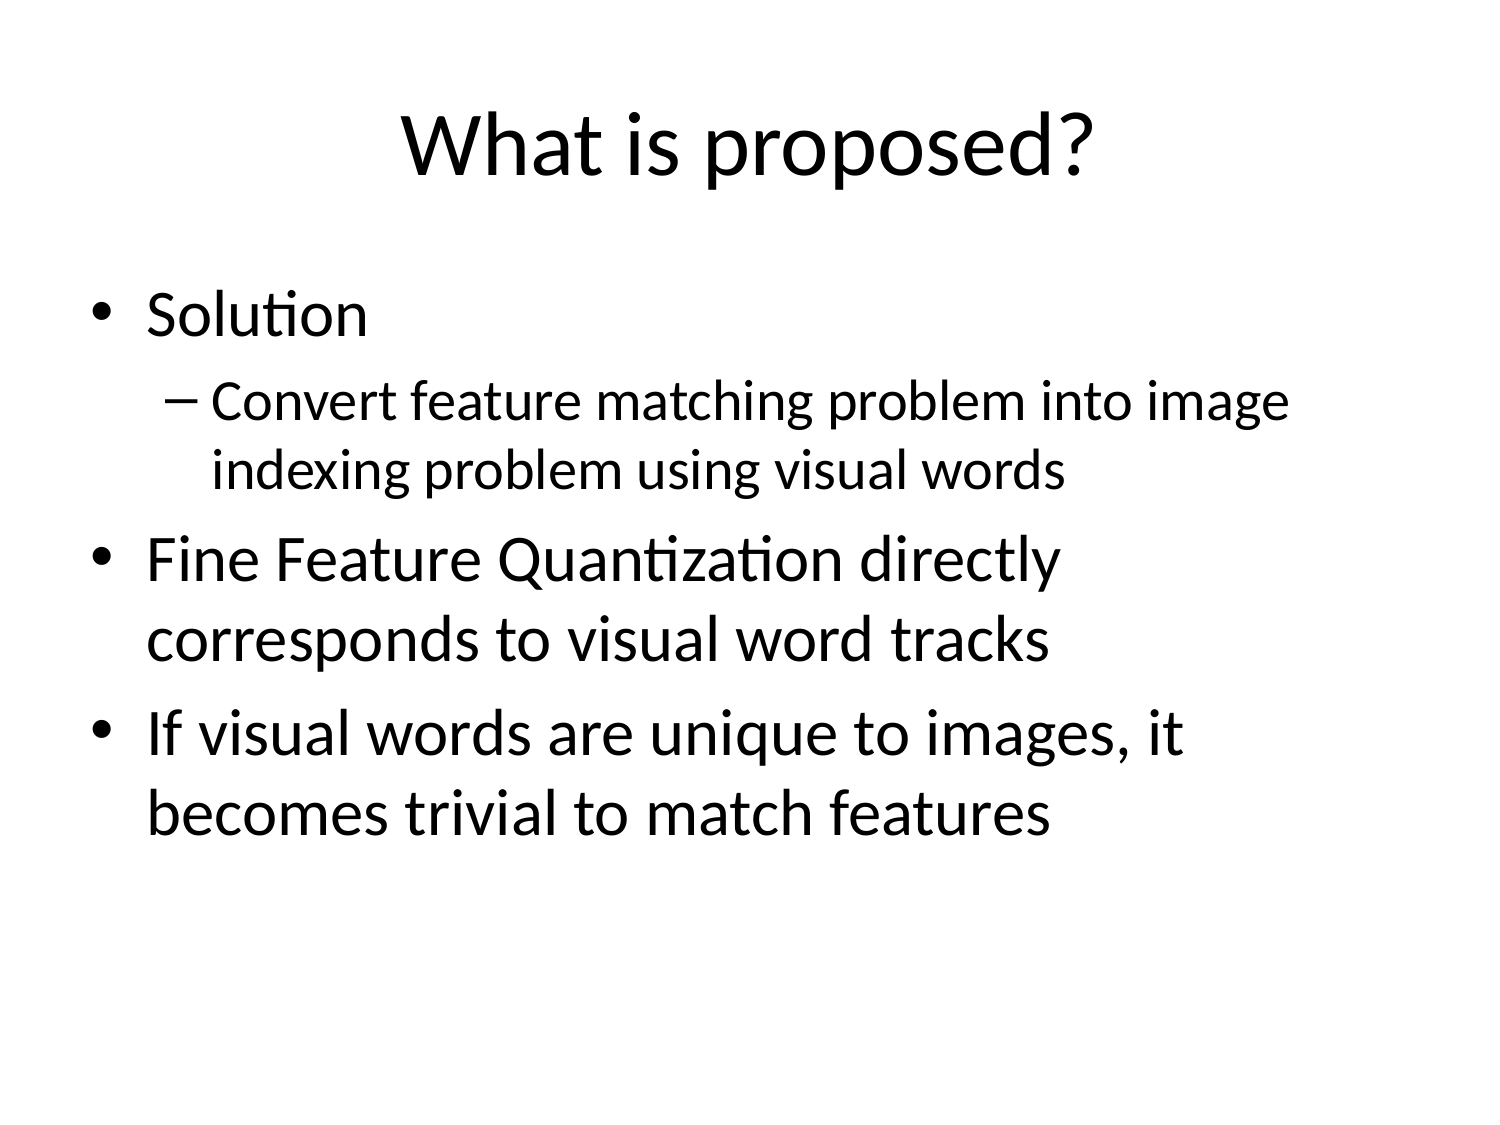

# What is proposed?
Solution
Convert feature matching problem into image indexing problem using visual words
Fine Feature Quantization directly corresponds to visual word tracks
If visual words are unique to images, it becomes trivial to match features